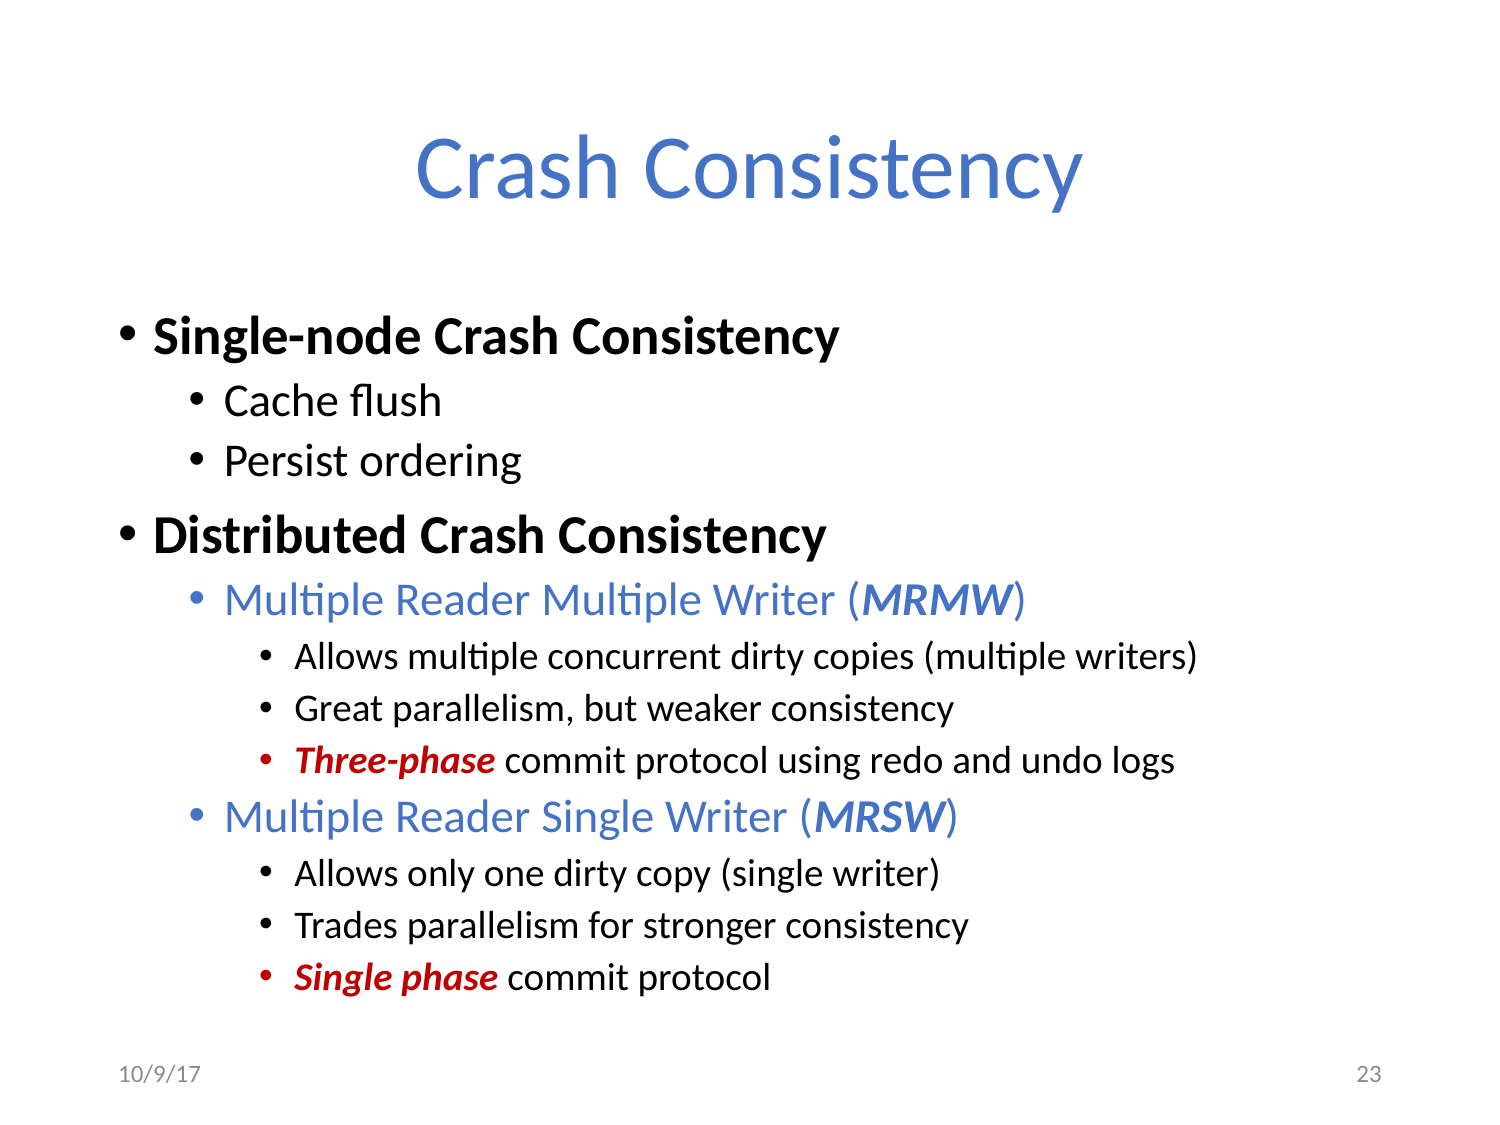

# Crash Consistency
Single-node Crash Consistency
Cache flush
Persist ordering
Distributed Crash Consistency
Multiple Reader Multiple Writer (MRMW)
Allows multiple concurrent dirty copies (multiple writers)
Great parallelism, but weaker consistency
Three-phase commit protocol using redo and undo logs
Multiple Reader Single Writer (MRSW)
Allows only one dirty copy (single writer)
Trades parallelism for stronger consistency
Single phase commit protocol

10/9/17
23